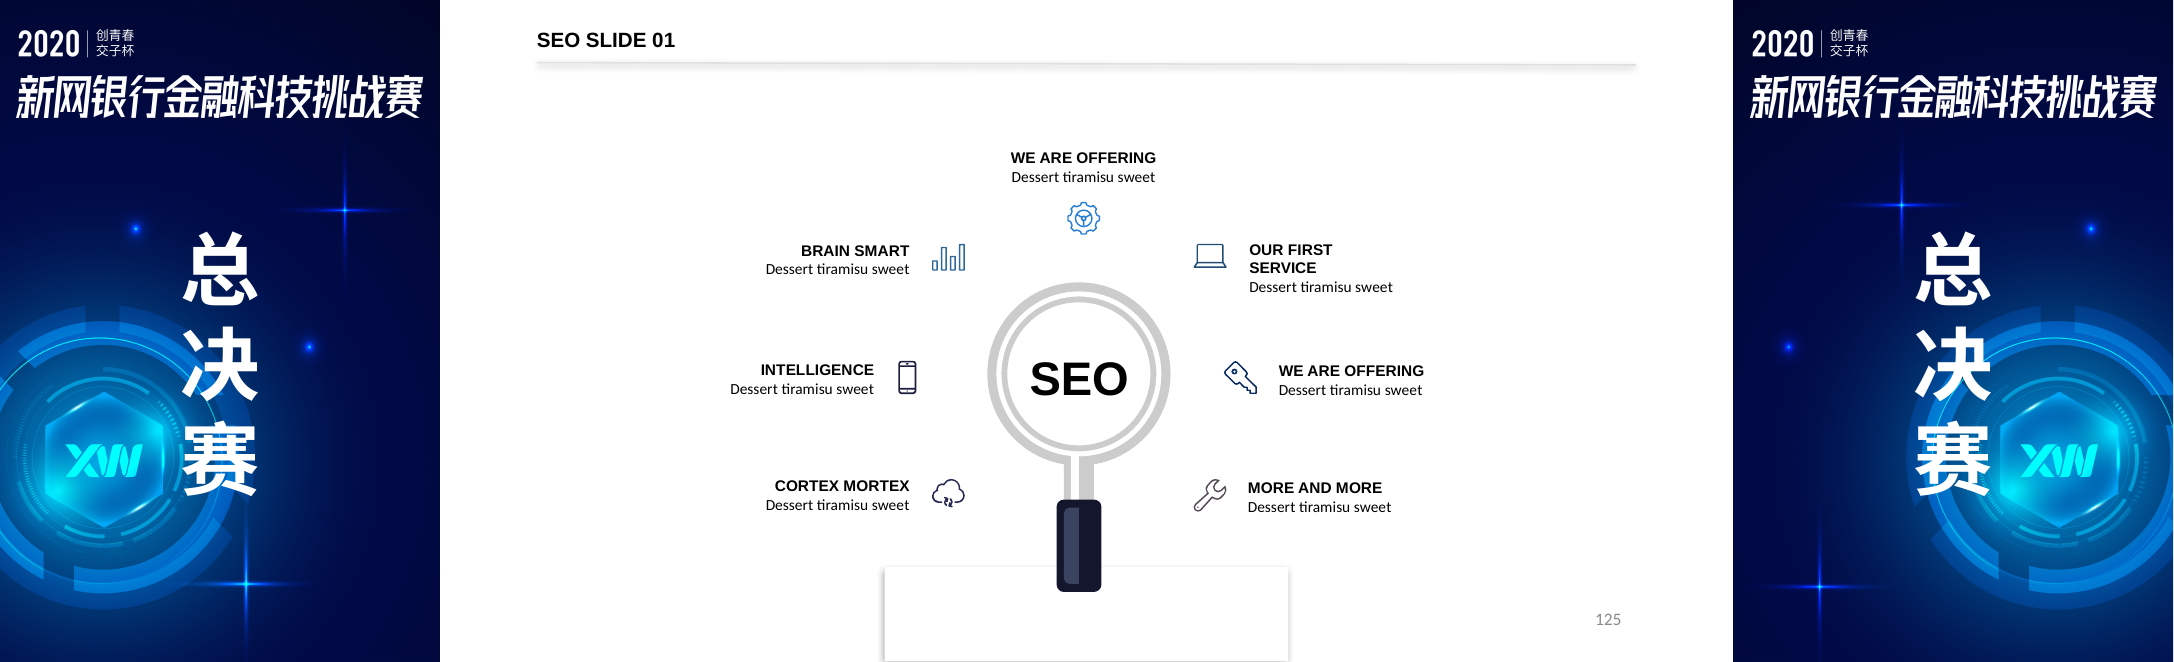

# SEO SLIDE 01
WE ARE OFFERING
Dessert tiramisu sweet

OUR FIRST SERVICE
Dessert tiramisu sweet
BRAIN SMART
Dessert tiramisu sweet

SEO

INTELLIGENCE
Dessert tiramisu sweet
WE ARE OFFERING
Dessert tiramisu sweet

CORTEX MORTEX
Dessert tiramisu sweet
MORE AND MORE
Dessert tiramisu sweet

125